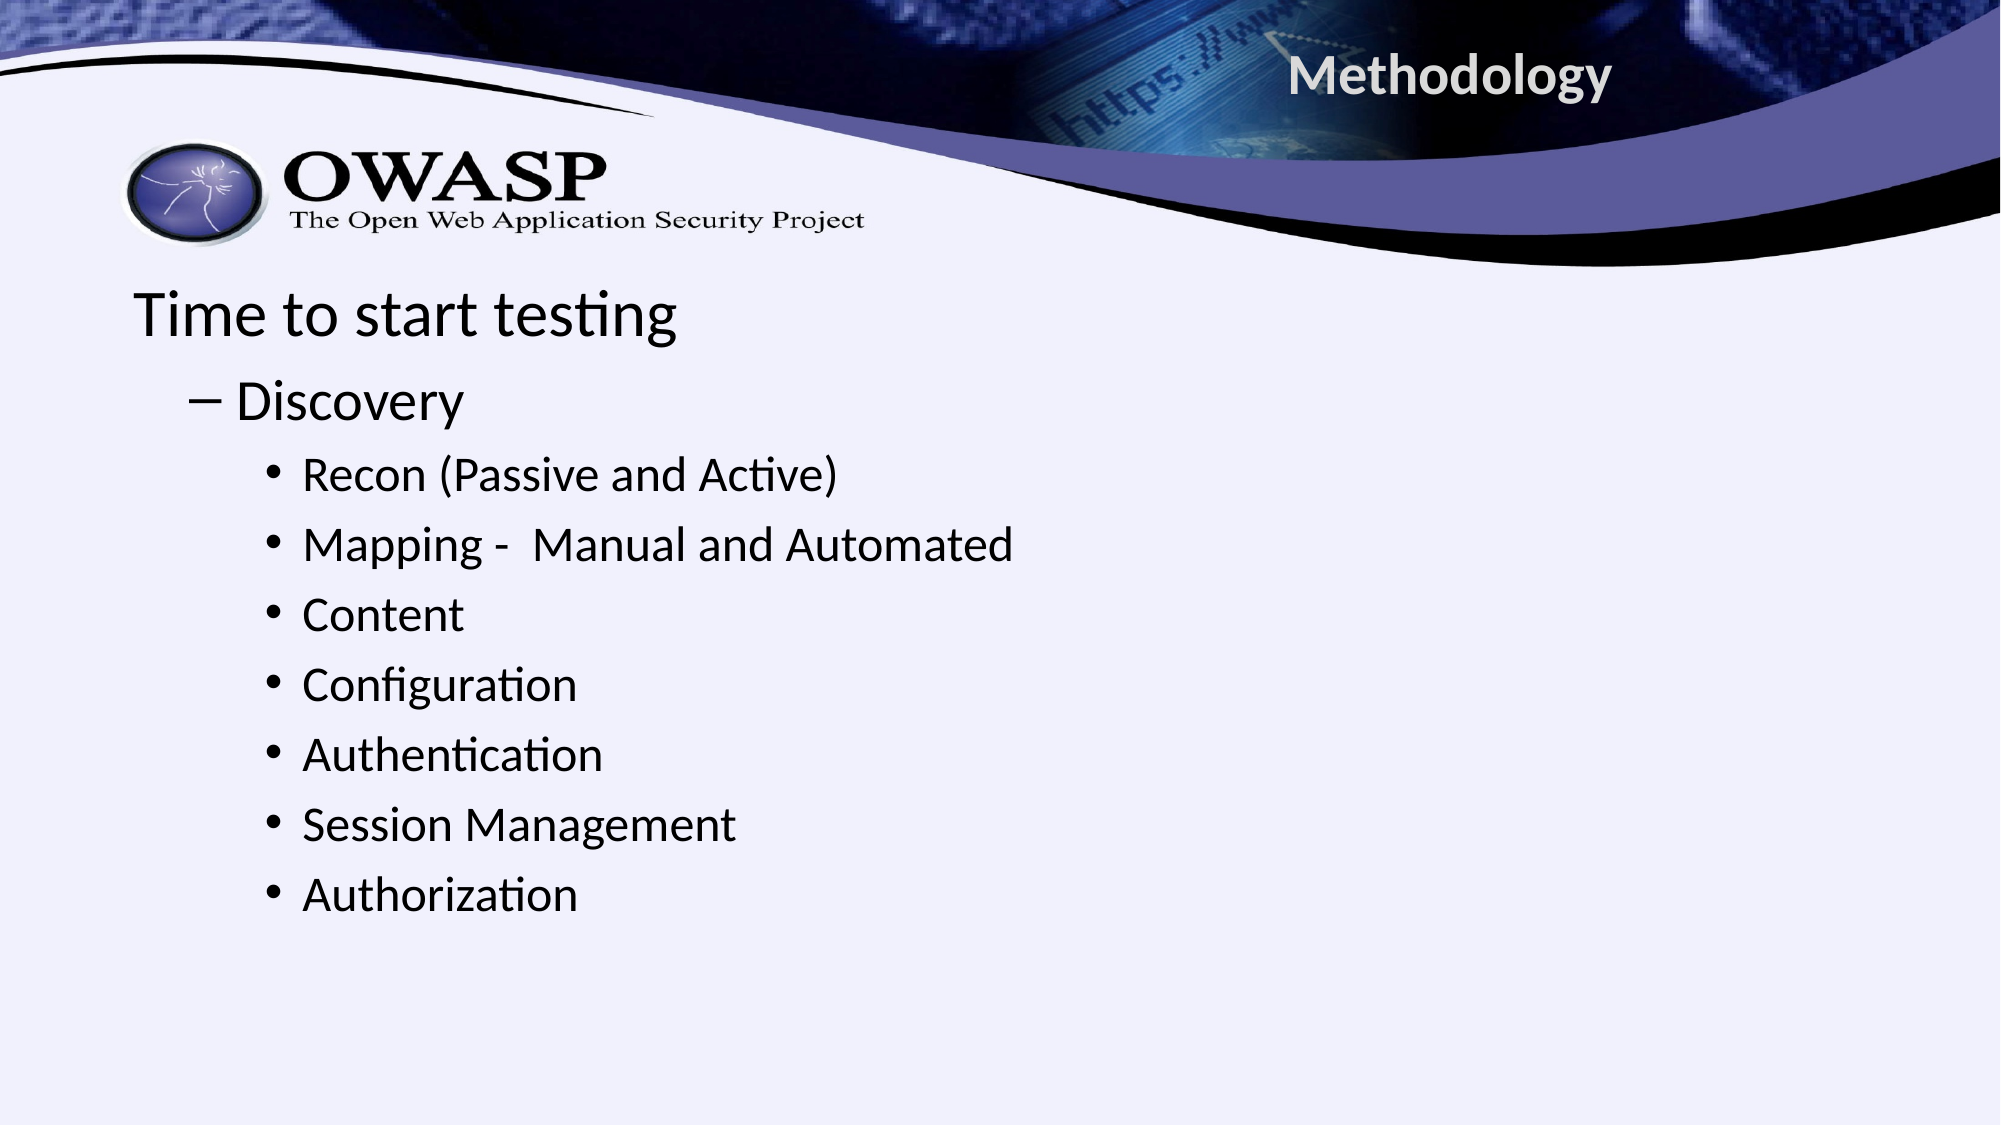

# Methodology
Time to start testing
Discovery
Recon (Passive and Active)
Mapping -  Manual and Automated
Content
Configuration
Authentication
Session Management
Authorization